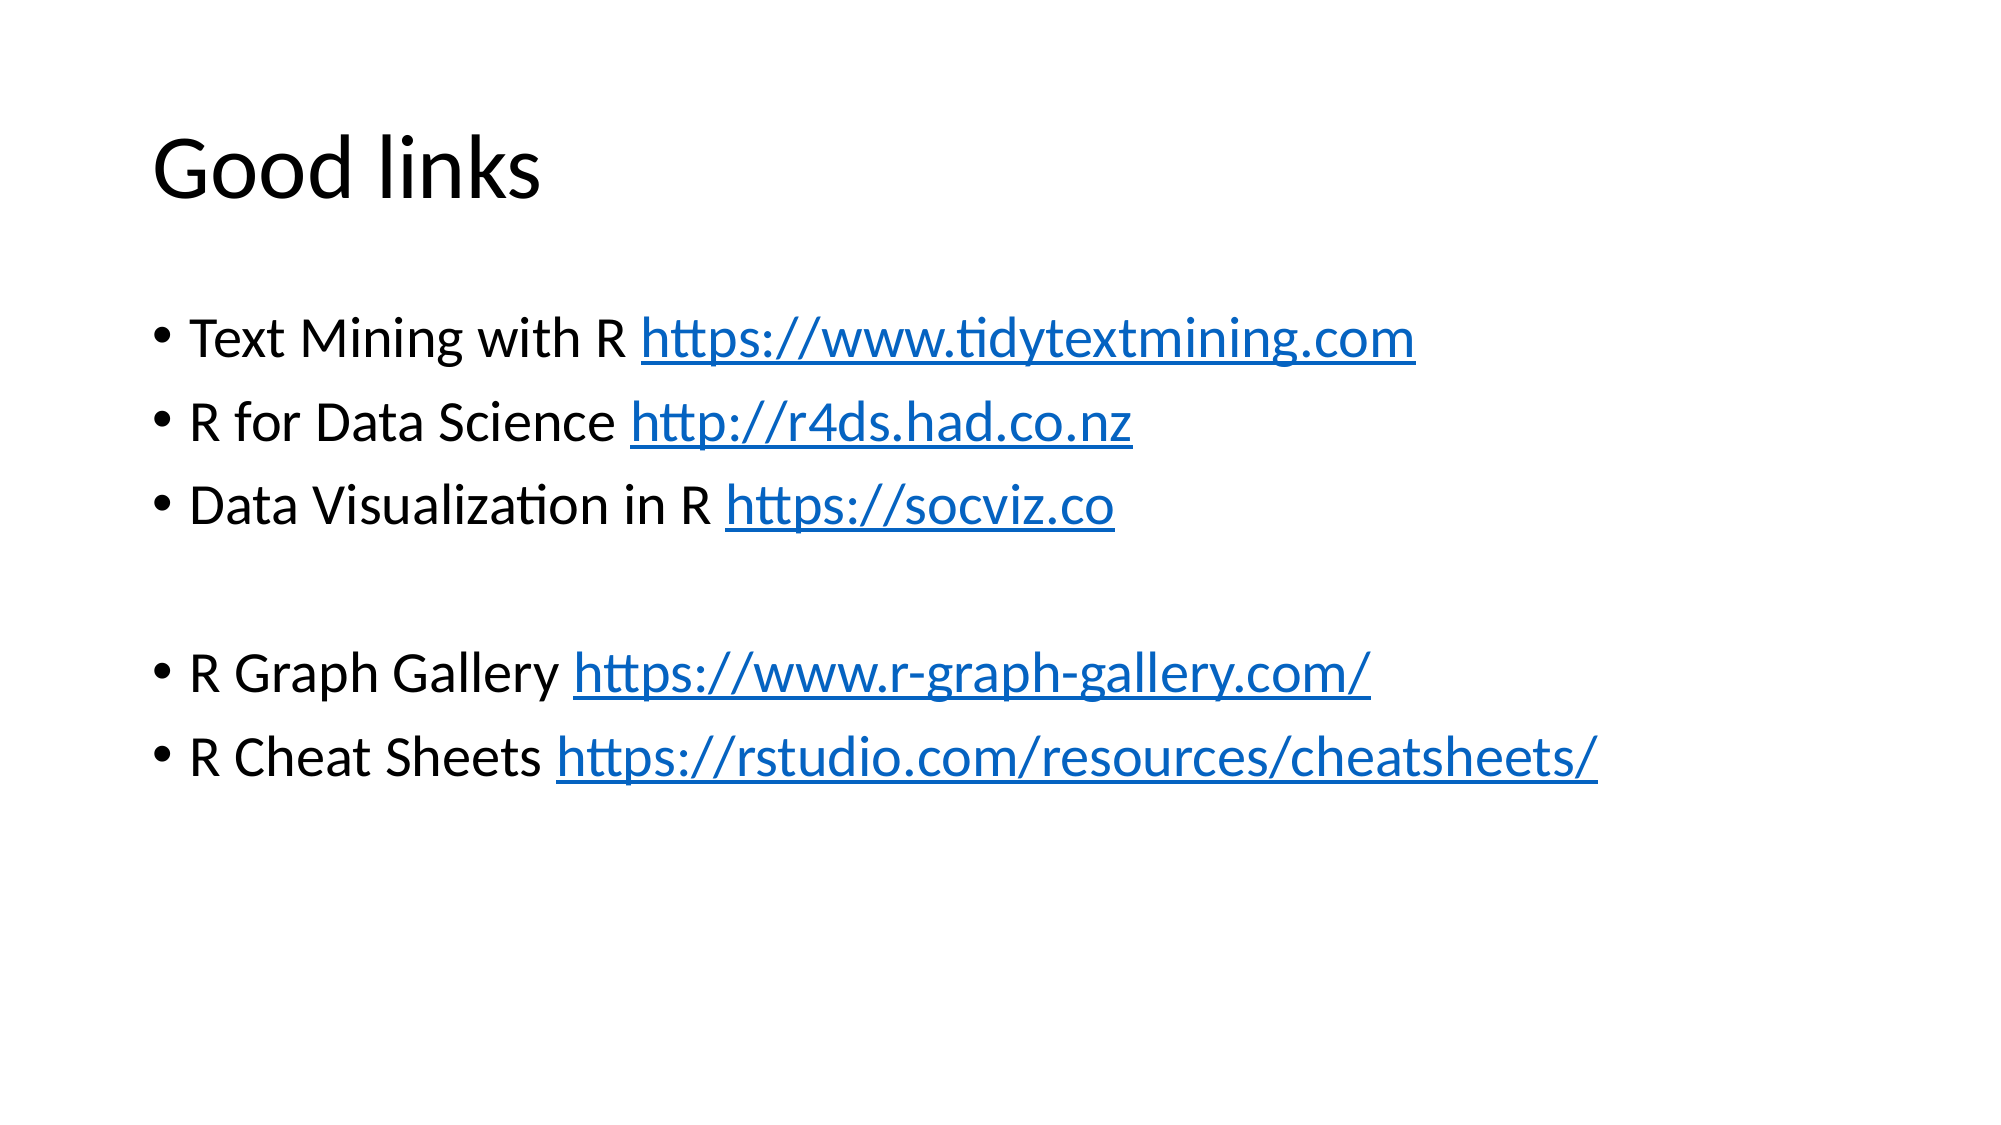

# Good links
Text Mining with R https://www.tidytextmining.com
R for Data Science http://r4ds.had.co.nz
Data Visualization in R https://socviz.co

R Graph Gallery https://www.r-graph-gallery.com/
R Cheat Sheets https://rstudio.com/resources/cheatsheets/